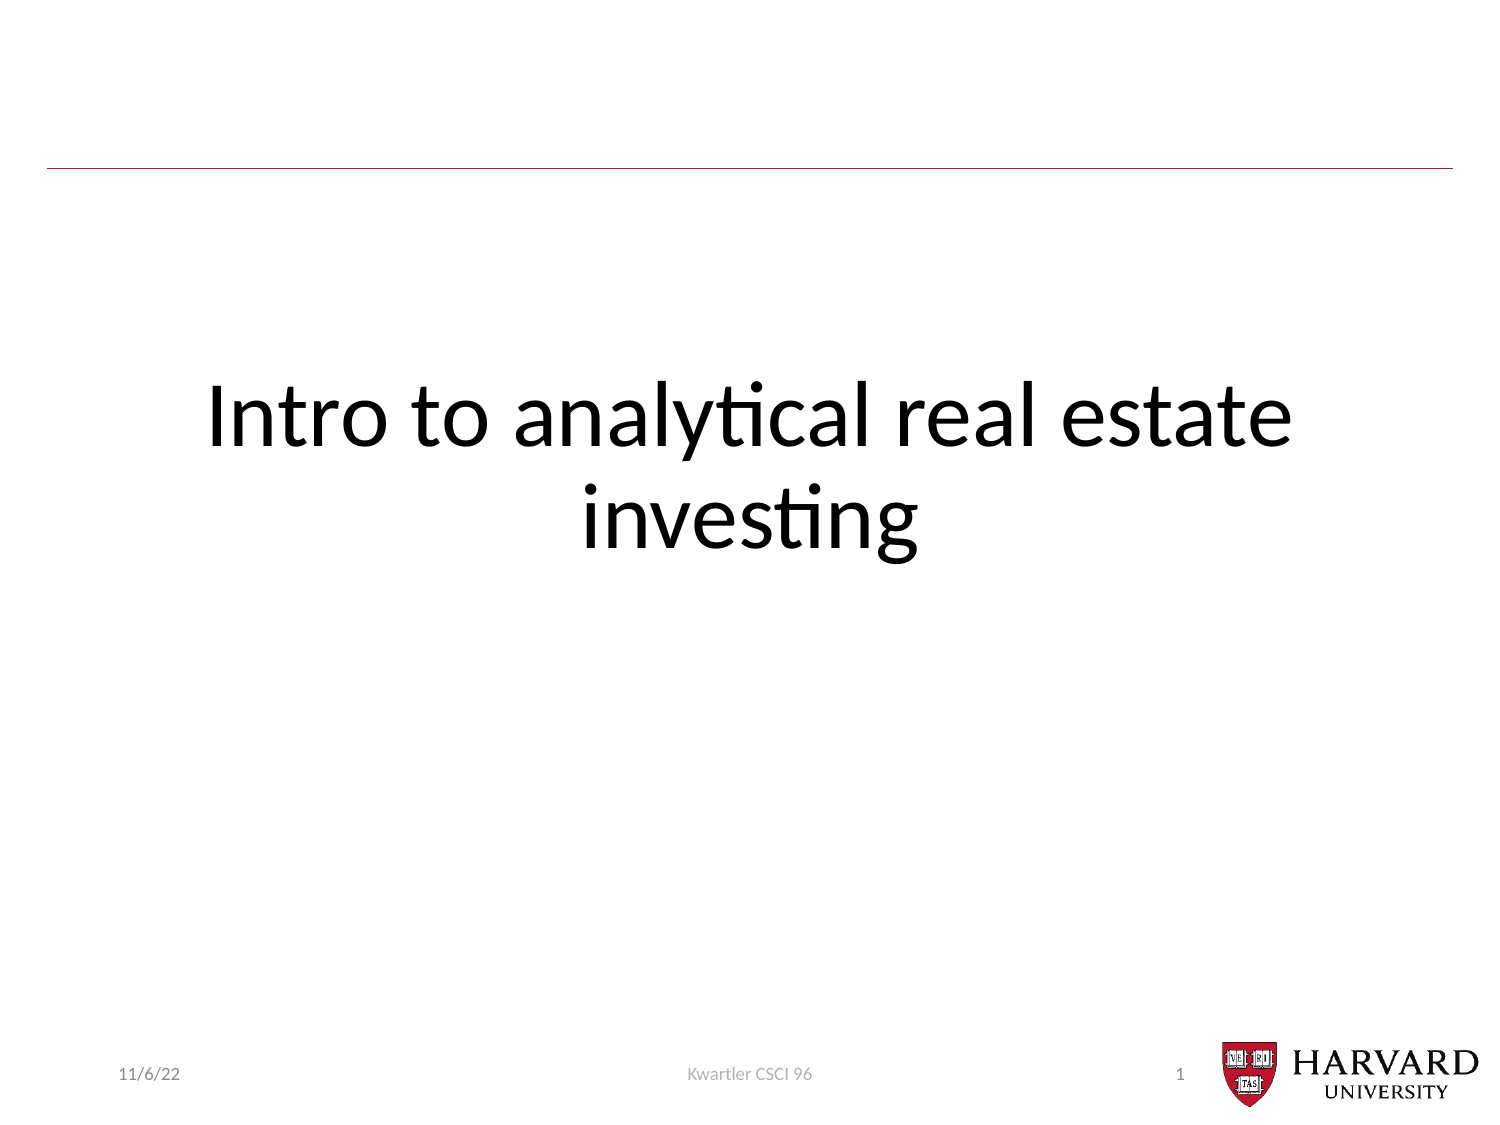

# Intro to analytical real estate investing

11/6/22
Kwartler CSCI 96
1